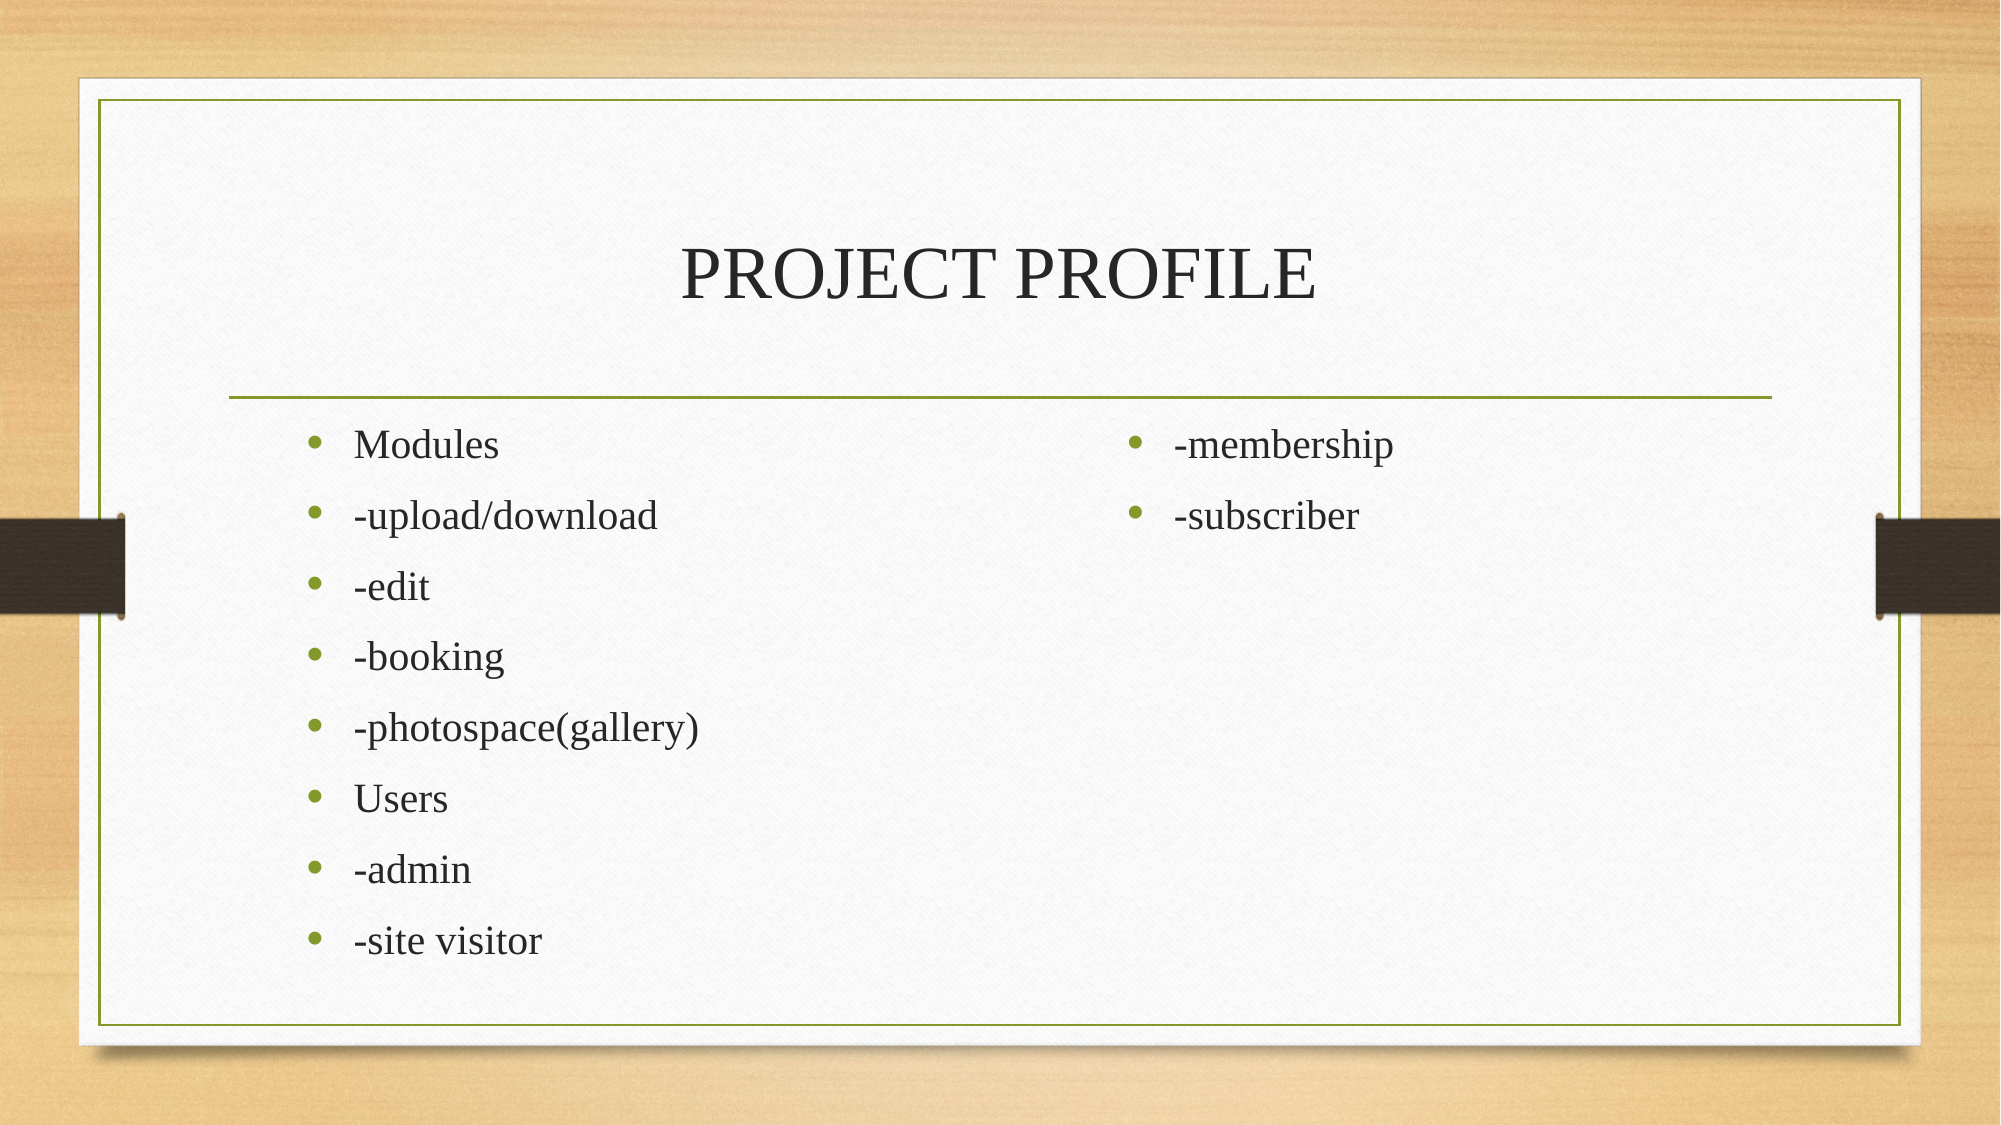

# PROJECT PROFILE
Modules
-upload/download
-edit
-booking
-photospace(gallery)
Users
-admin
-site visitor
-membership
-subscriber